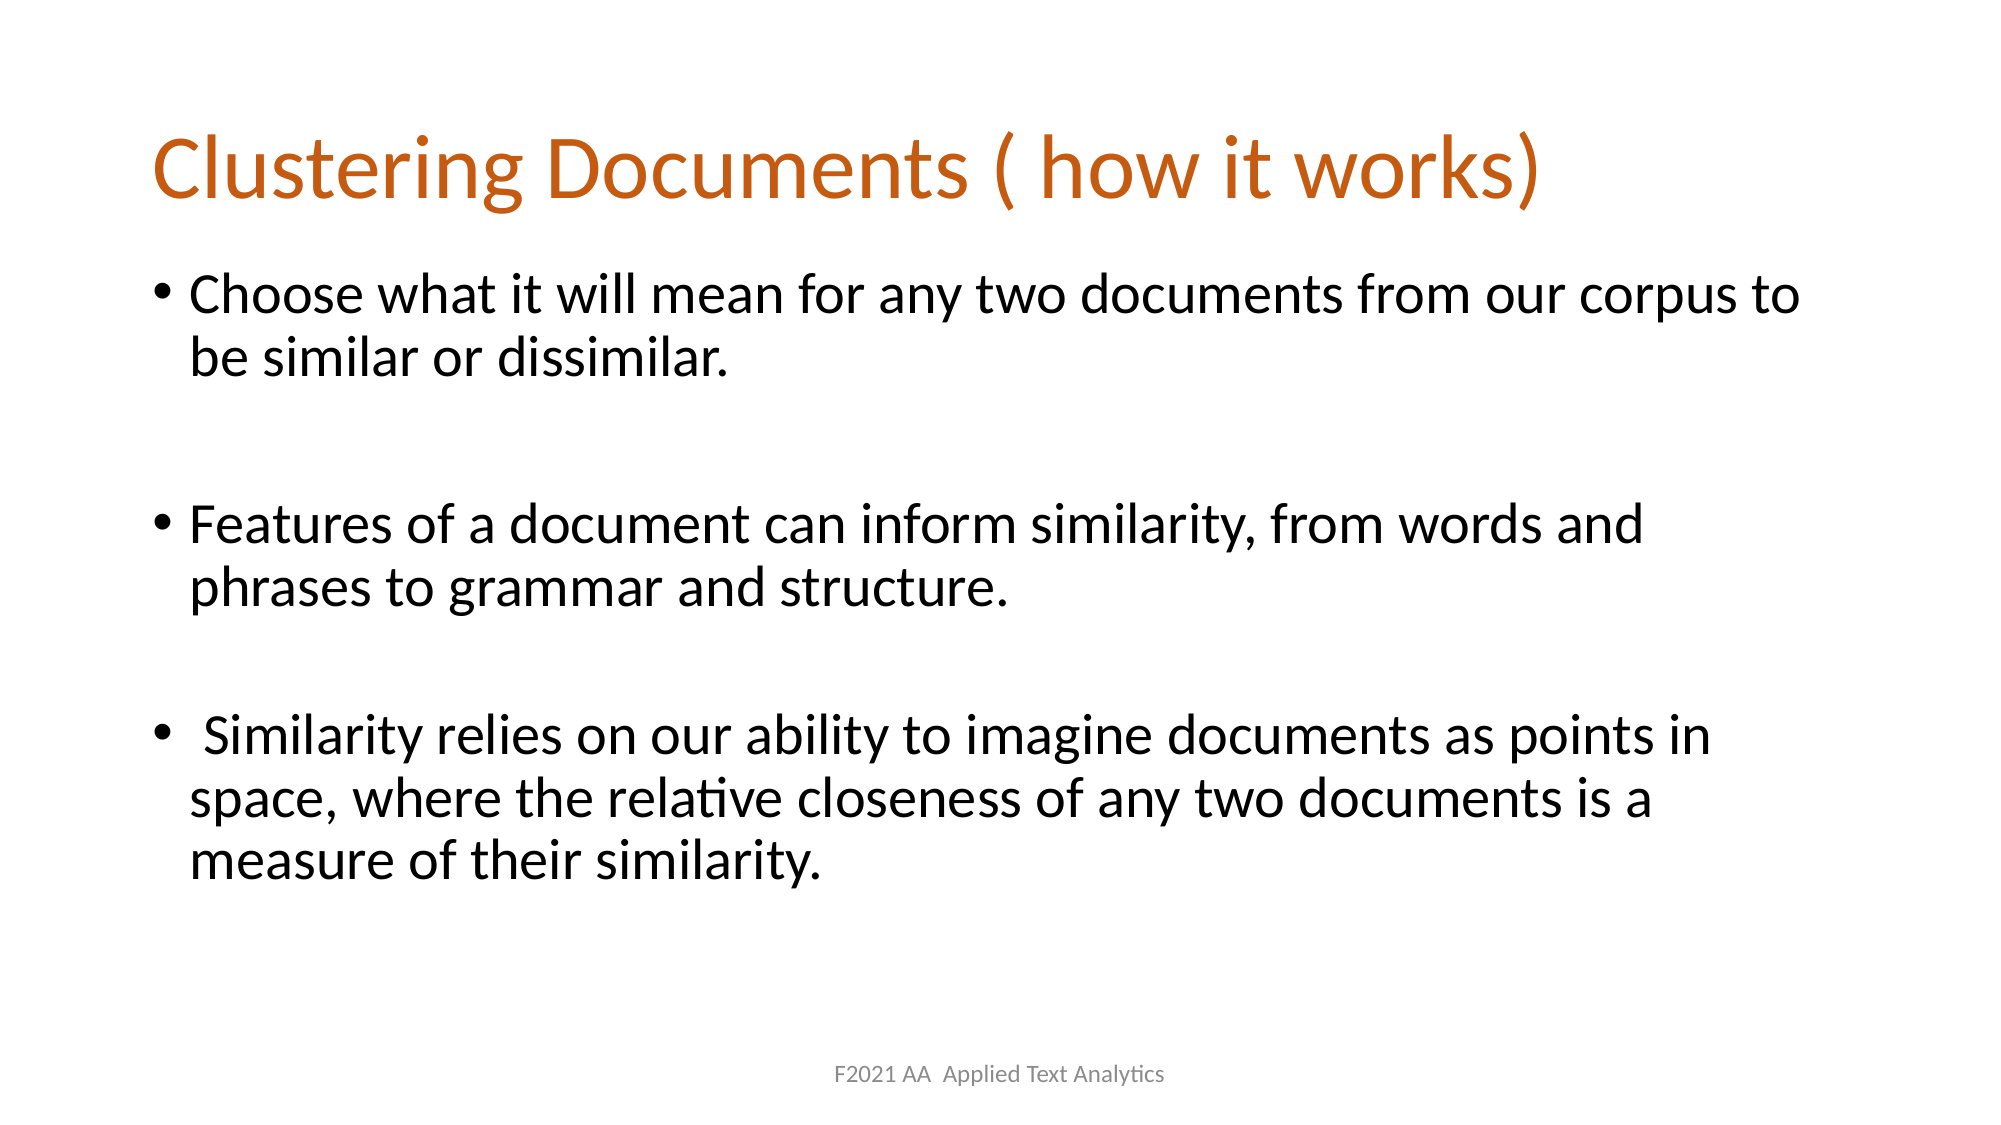

# Clustering Documents ( how it works)
Choose what it will mean for any two documents from our corpus to be similar or dissimilar.

Features of a document can inform similarity, from words and phrases to grammar and structure.

 Similarity relies on our ability to imagine documents as points in space, where the relative closeness of any two documents is a measure of their similarity.

F2021 AA  Applied Text Analytics